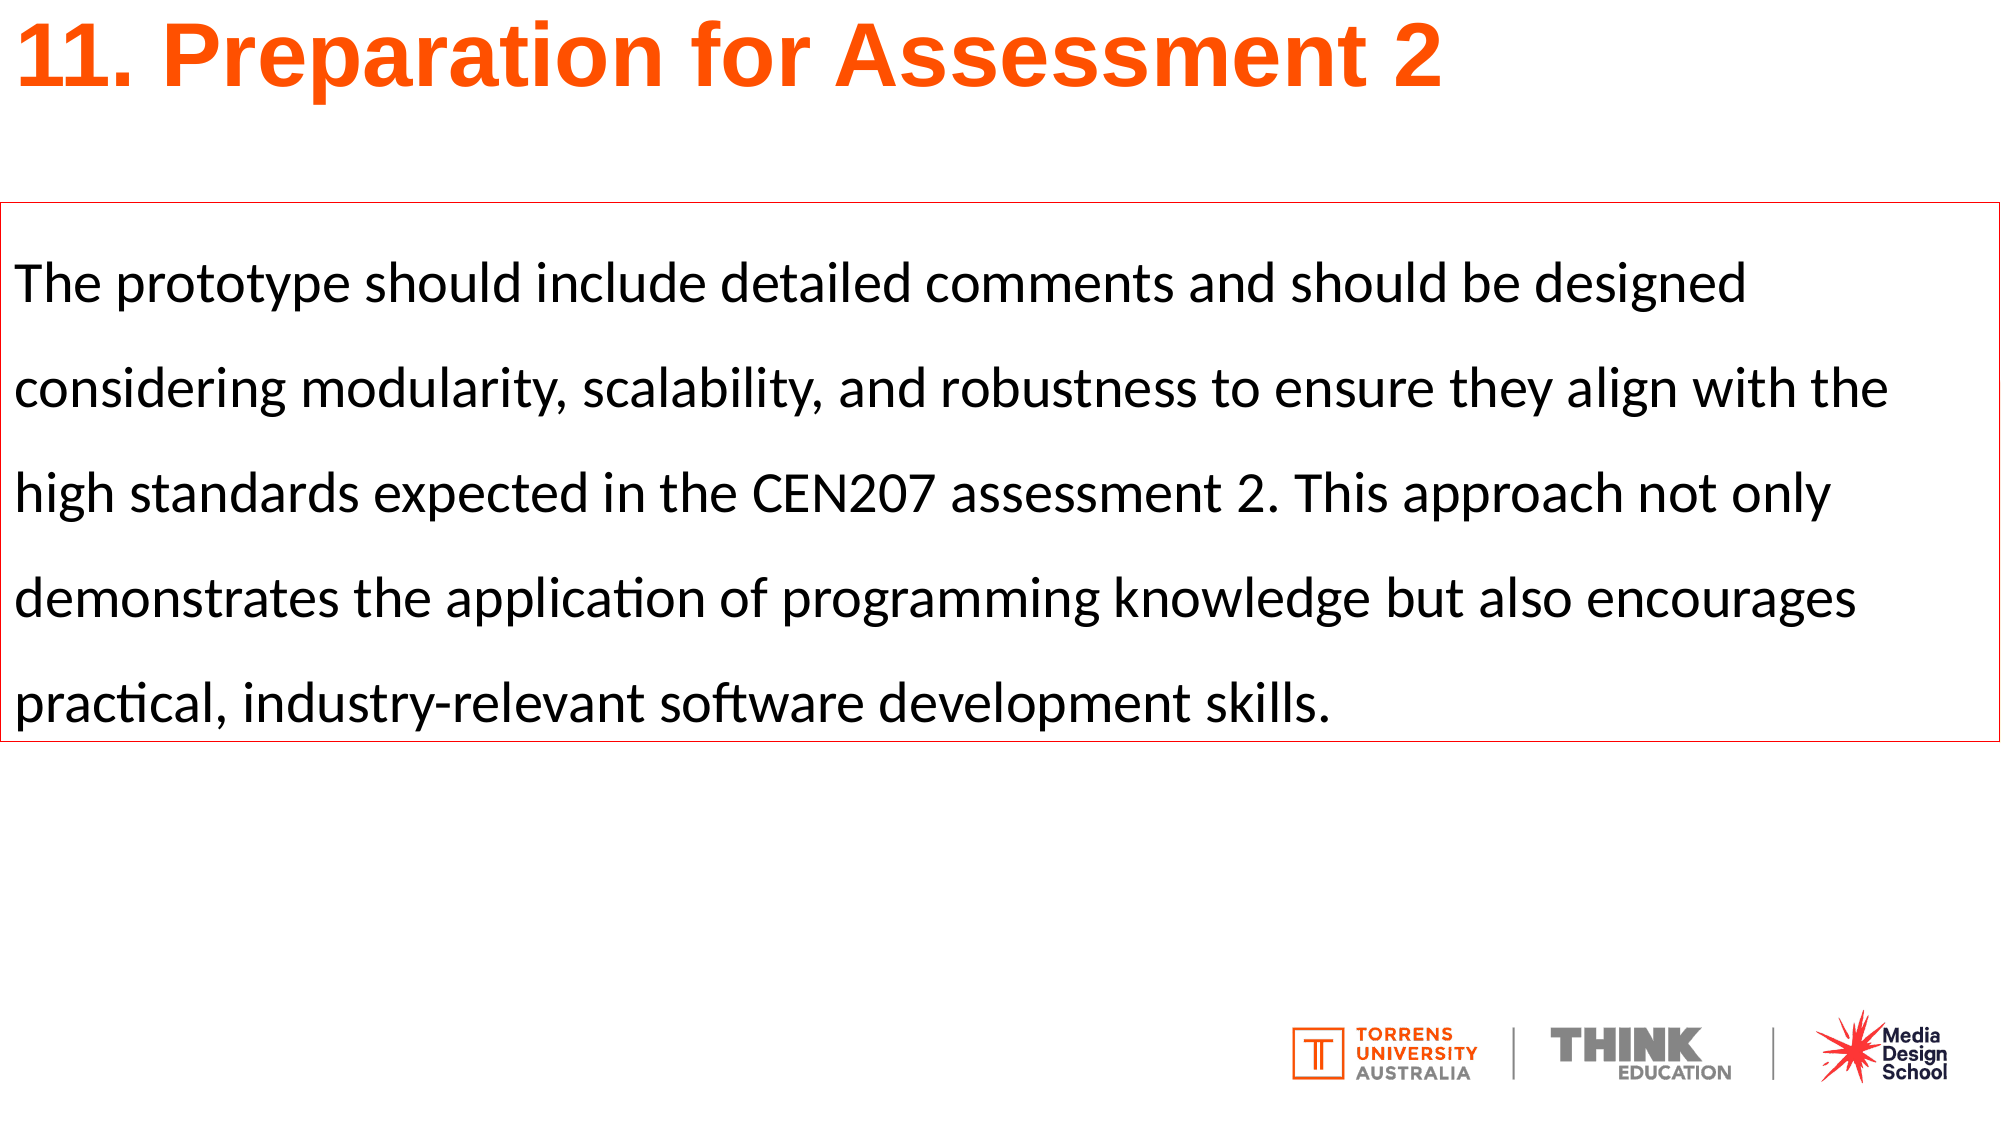

# 11. Preparation for Assessment 2
The prototype should include detailed comments and should be designed considering modularity, scalability, and robustness to ensure they align with the high standards expected in the CEN207 assessment 2. This approach not only demonstrates the application of programming knowledge but also encourages practical, industry-relevant software development skills.